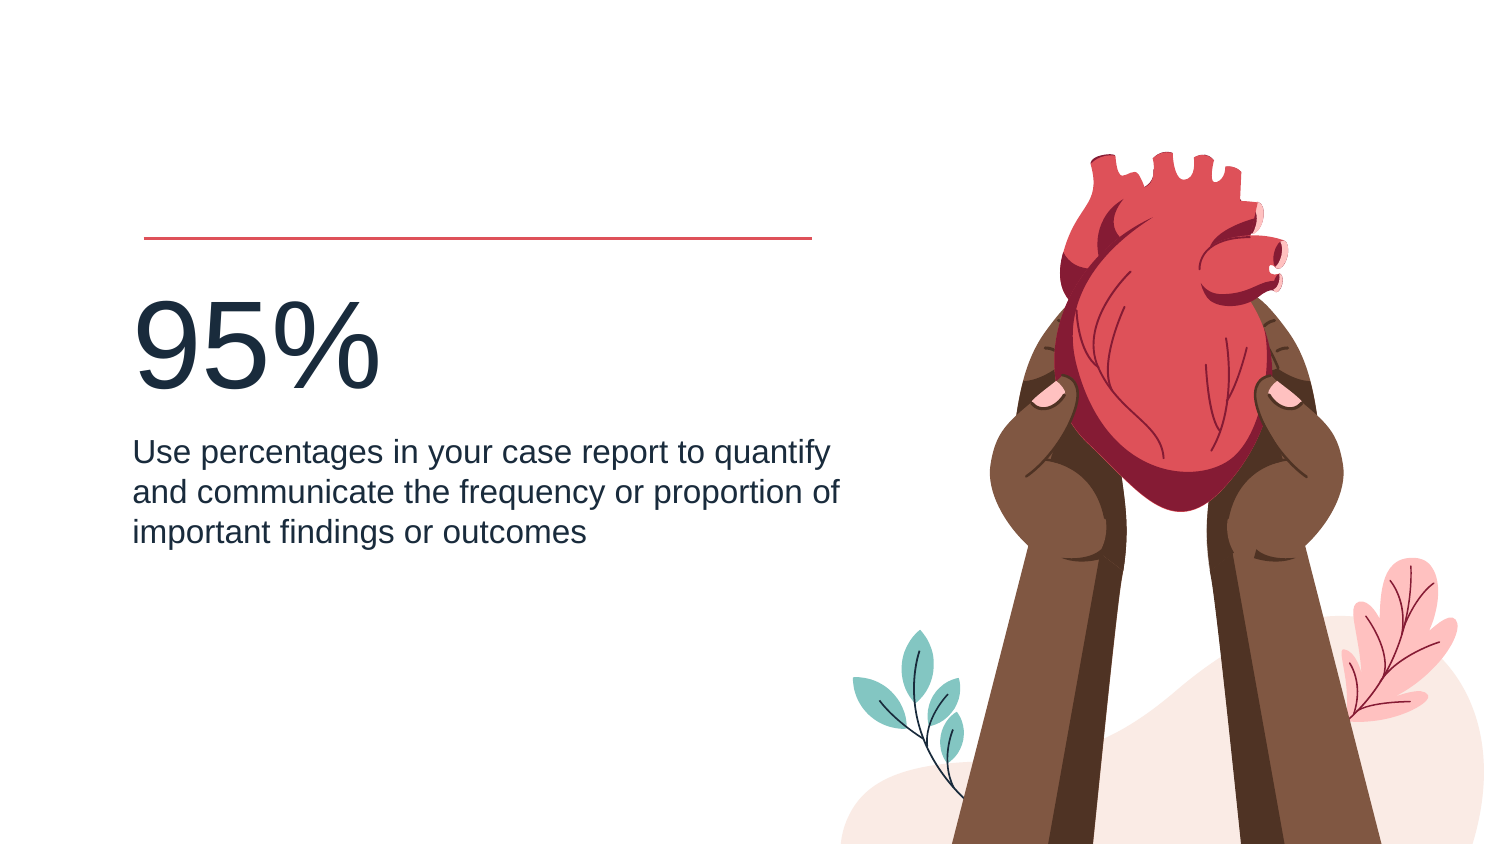

# 95%

Use percentages in your case report to quantify and communicate the frequency or proportion of important findings or outcomes